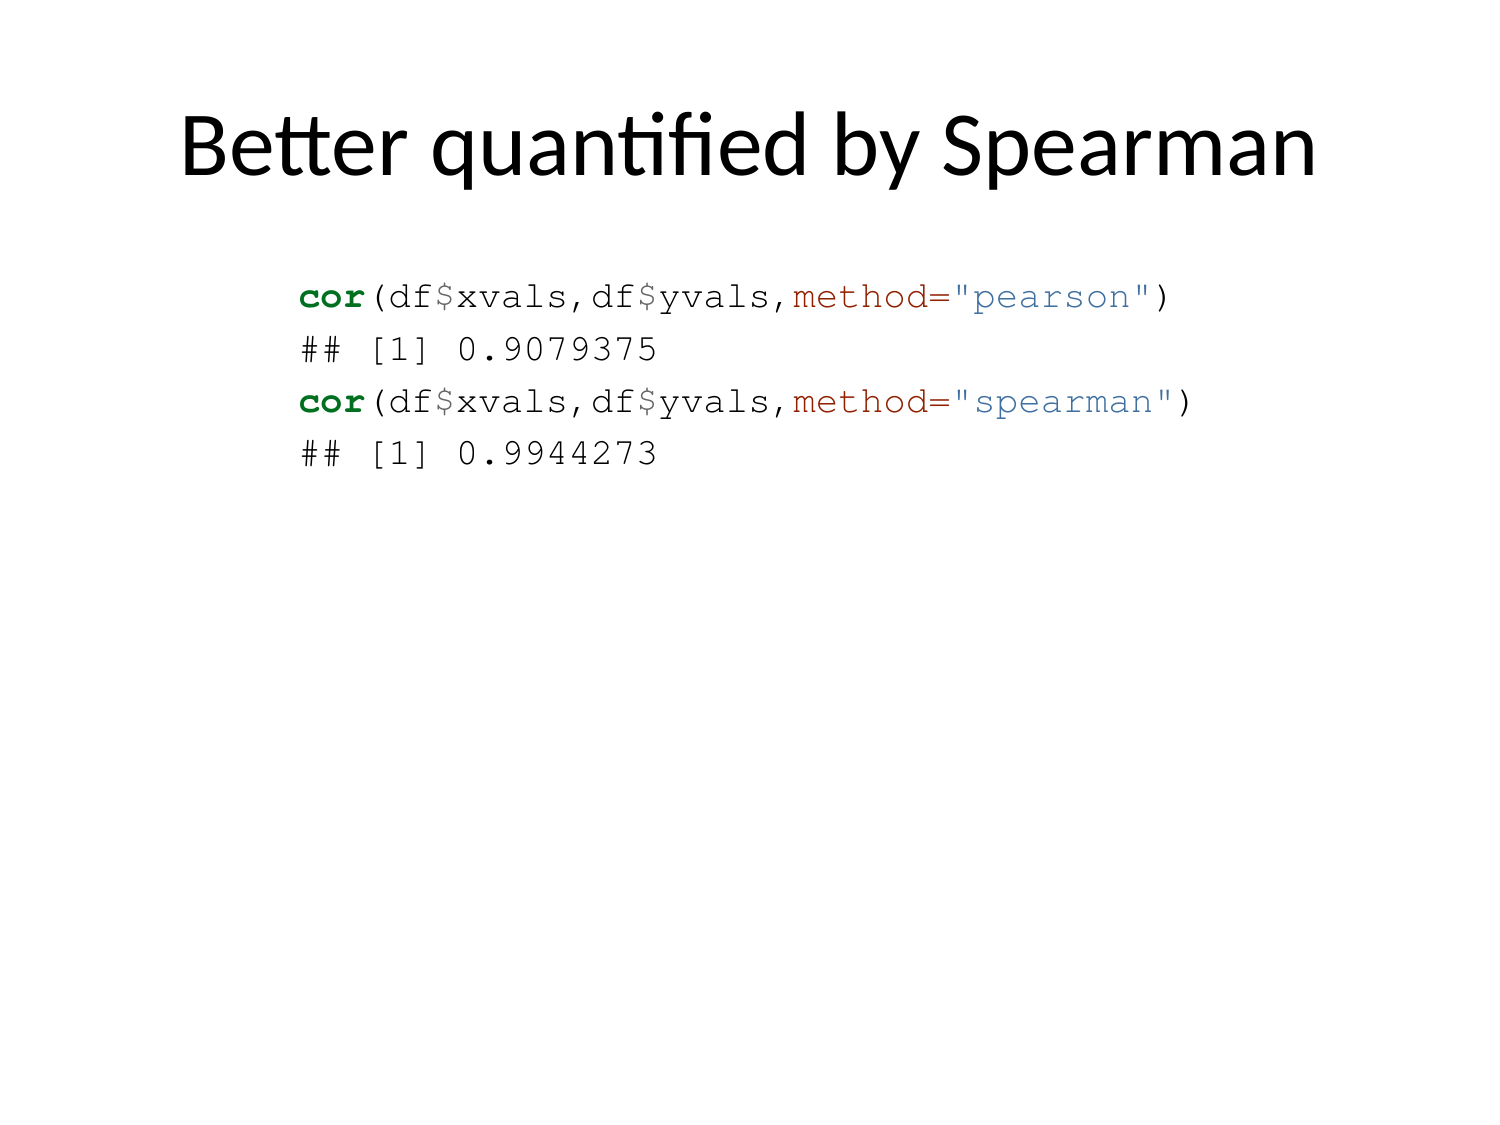

# Better quantified by Spearman
cor(df$xvals,df$yvals,method="pearson")
## [1] 0.9079375
cor(df$xvals,df$yvals,method="spearman")
## [1] 0.9944273